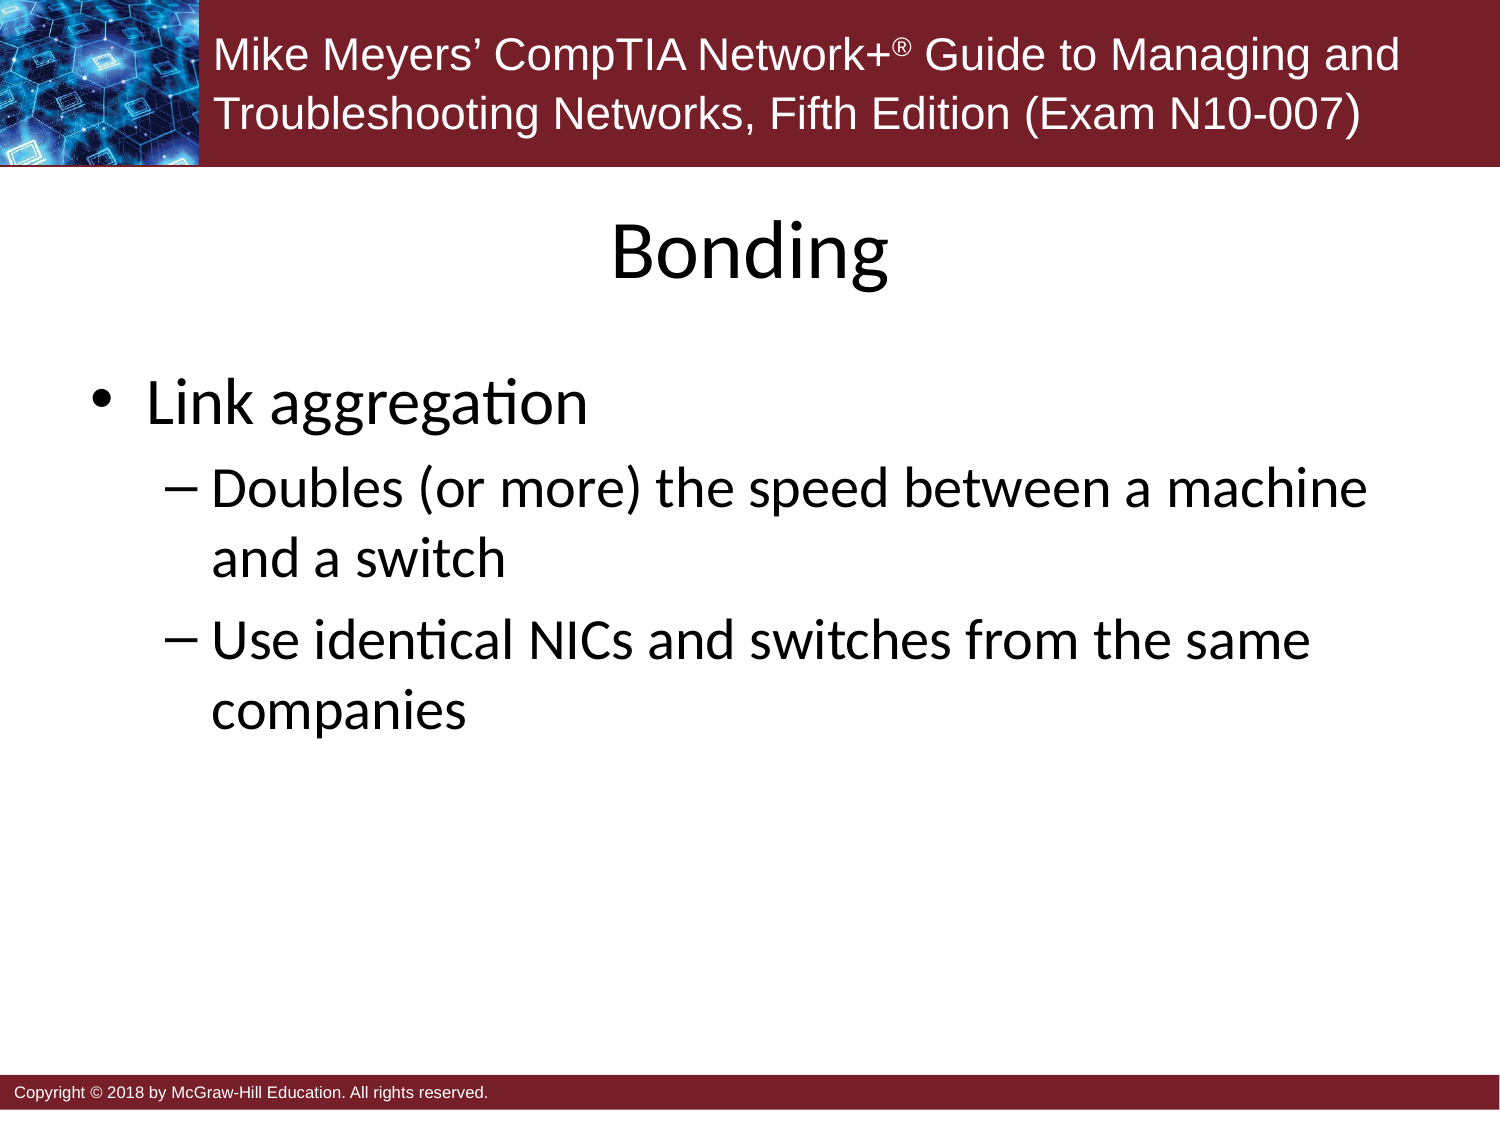

# Bonding
Link aggregation
Doubles (or more) the speed between a machine
and a switch
Use identical NICs and switches from the same companies